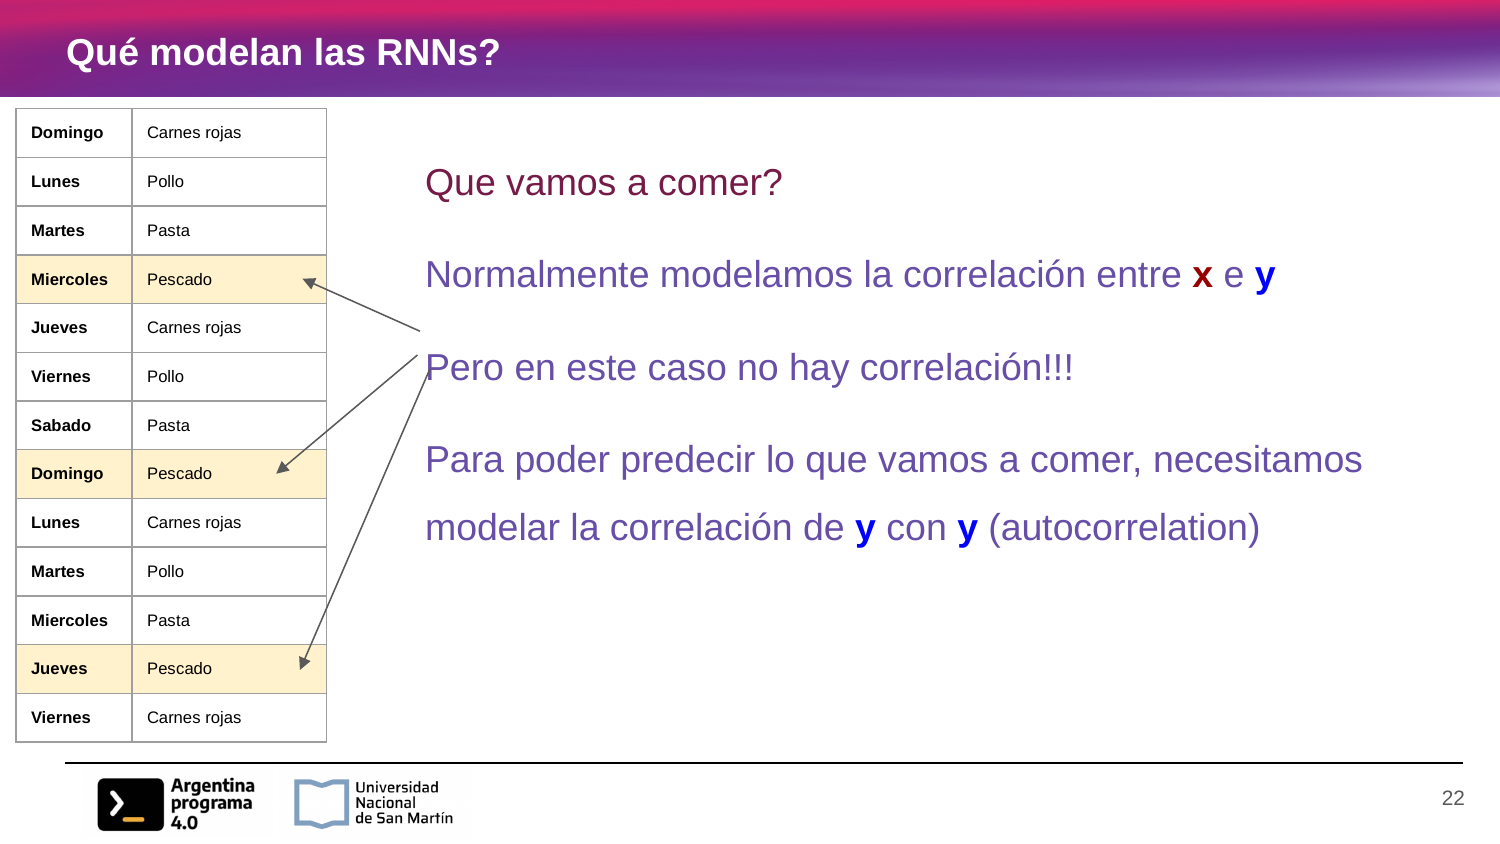

# Qué modelan las RNNs?
| Domingo | Carnes rojas |
| --- | --- |
| Lunes | Pollo |
| Martes | Pasta |
| Miercoles | Pescado |
| Jueves | Carnes rojas |
| Viernes | Pollo |
| Sabado | Pasta |
| Domingo | Pescado |
| Lunes | Carnes rojas |
| Martes | Pollo |
| Miercoles | Pasta |
| Jueves | Pescado |
| Viernes | Carnes rojas |
Que vamos a comer?
Normalmente modelamos la correlación entre x e y
Pero en este caso no hay correlación!!!
Para poder predecir lo que vamos a comer, necesitamos modelar la correlación de y con y (autocorrelation)
22